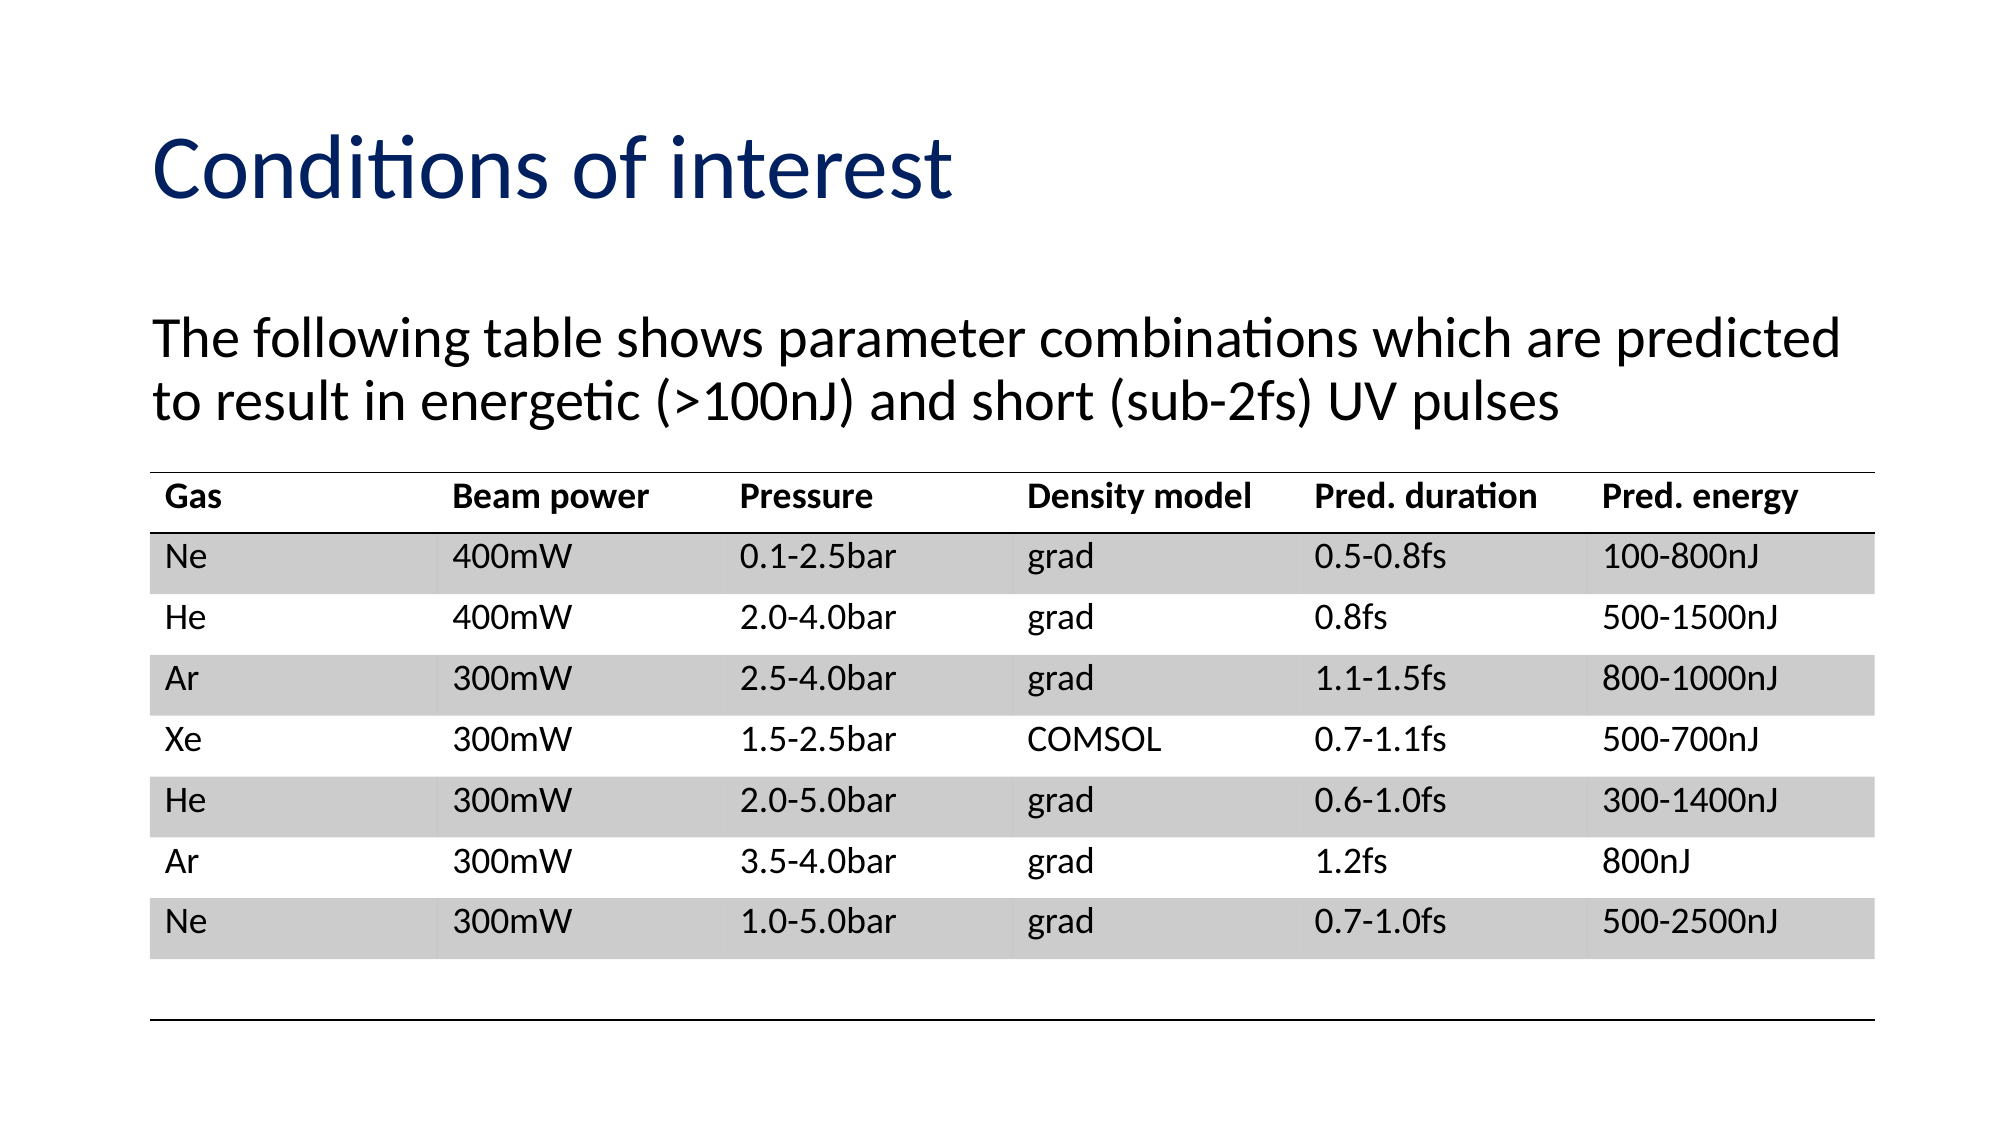

# Conditions of interest
The following table shows parameter combinations which are predicted to result in energetic (>100nJ) and short (sub-2fs) UV pulses

| Gas | Beam power | Pressure | Density model | Pred. duration | Pred. energy |
| --- | --- | --- | --- | --- | --- |
| Ne | 400mW | 0.1-2.5bar | grad | 0.5-0.8fs | 100-800nJ |
| He | 400mW | 2.0-4.0bar | grad | 0.8fs | 500-1500nJ |
| Ar | 300mW | 2.5-4.0bar | grad | 1.1-1.5fs | 800-1000nJ |
| Xe | 300mW | 1.5-2.5bar | COMSOL | 0.7-1.1fs | 500-700nJ |
| He | 300mW | 2.0-5.0bar | grad | 0.6-1.0fs | 300-1400nJ |
| Ar | 300mW | 3.5-4.0bar | grad | 1.2fs | 800nJ |
| Ne | 300mW | 1.0-5.0bar | grad | 0.7-1.0fs | 500-2500nJ |
|  |  |  |  |  |  |